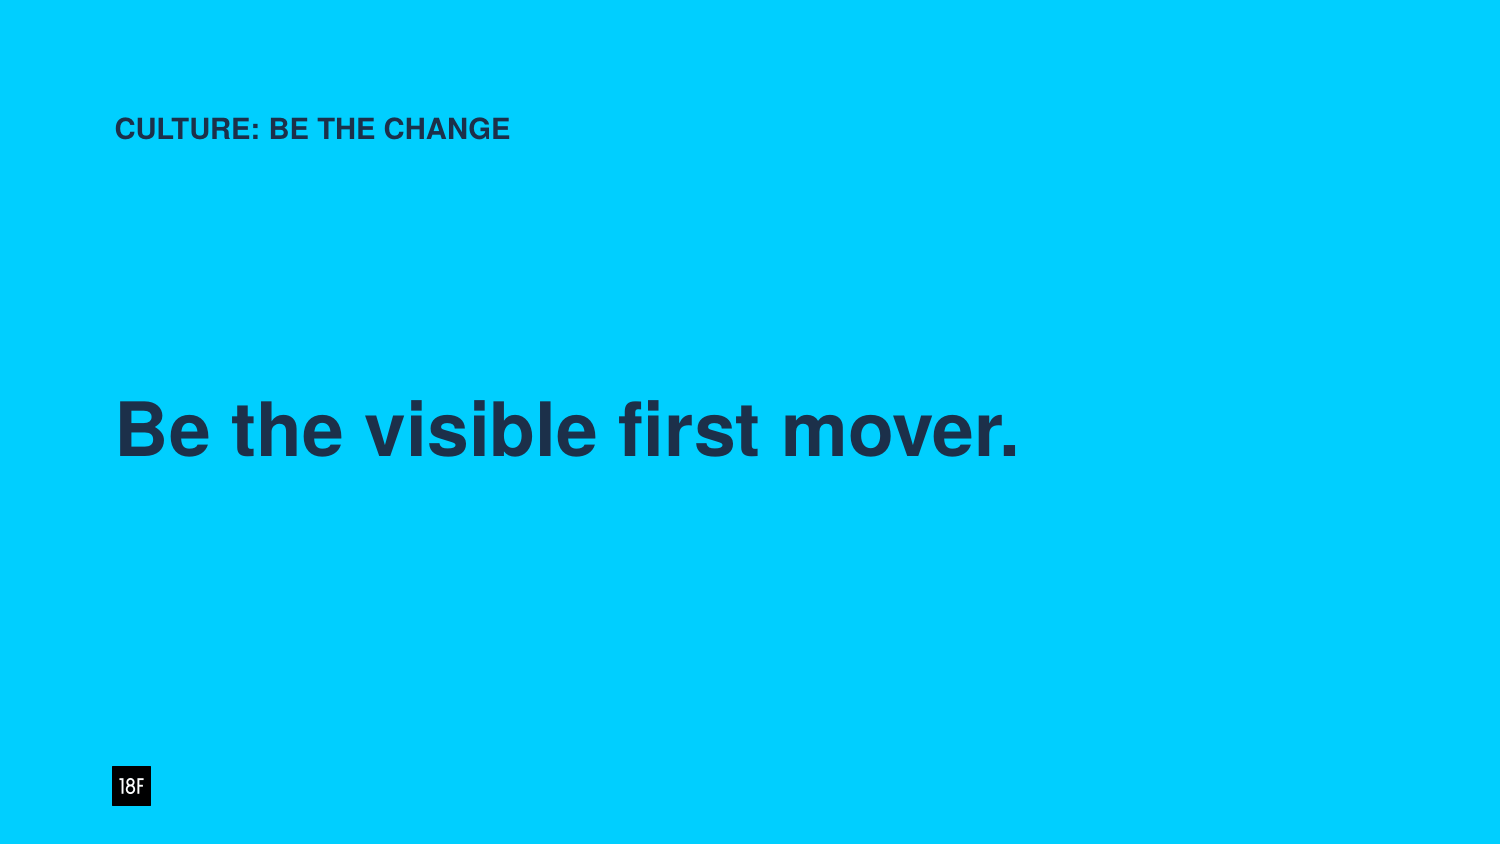

CULTURE: BE THE CHANGE
Be the visible first mover.